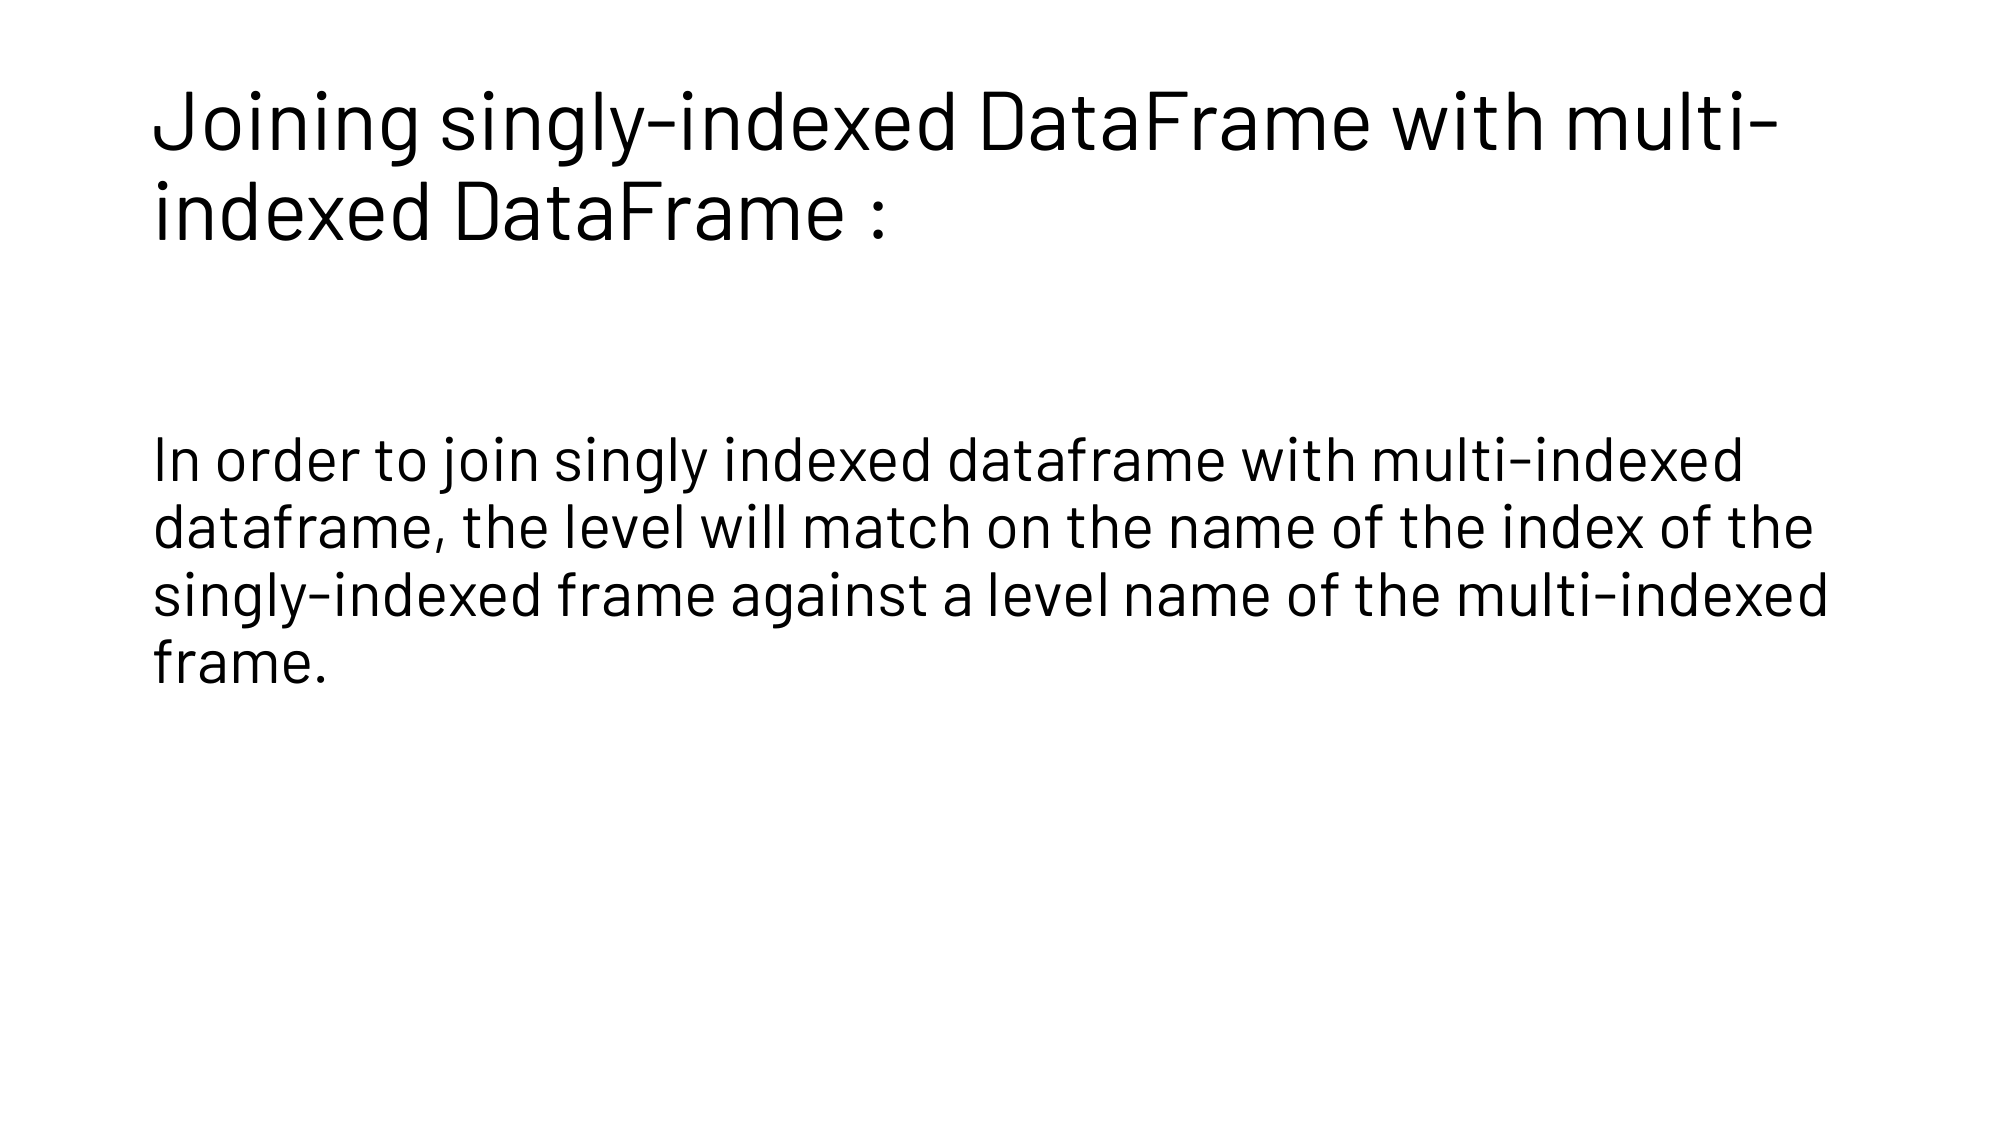

# Joining singly-indexed DataFrame with multi-indexed DataFrame :
In order to join singly indexed dataframe with multi-indexed dataframe, the level will match on the name of the index of the singly-indexed frame against a level name of the multi-indexed frame.